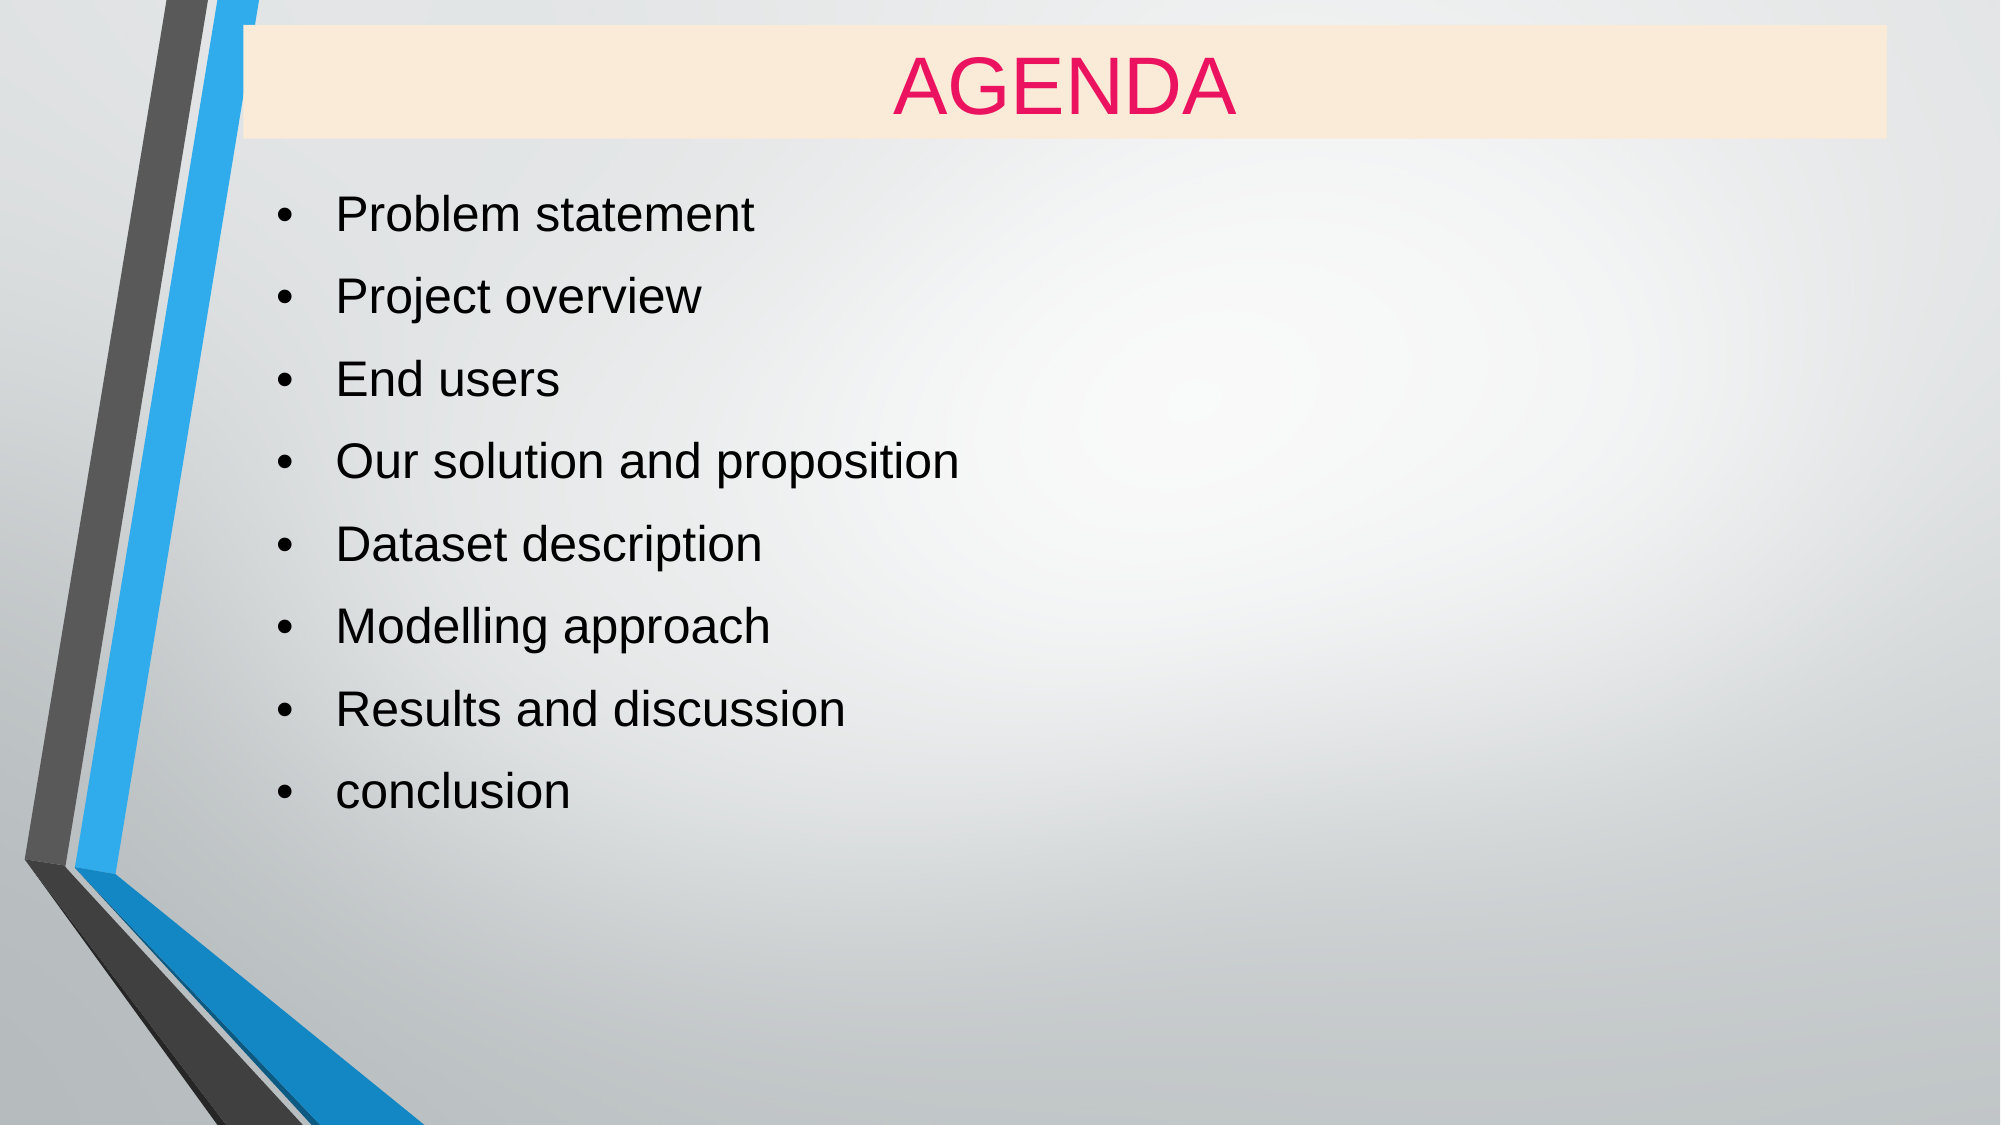

# AGENDA
•   Problem statement
•   Project overview
•   End users
•   Our solution and proposition
•   Dataset description
•   Modelling approach
•   Results and discussion
•   conclusion